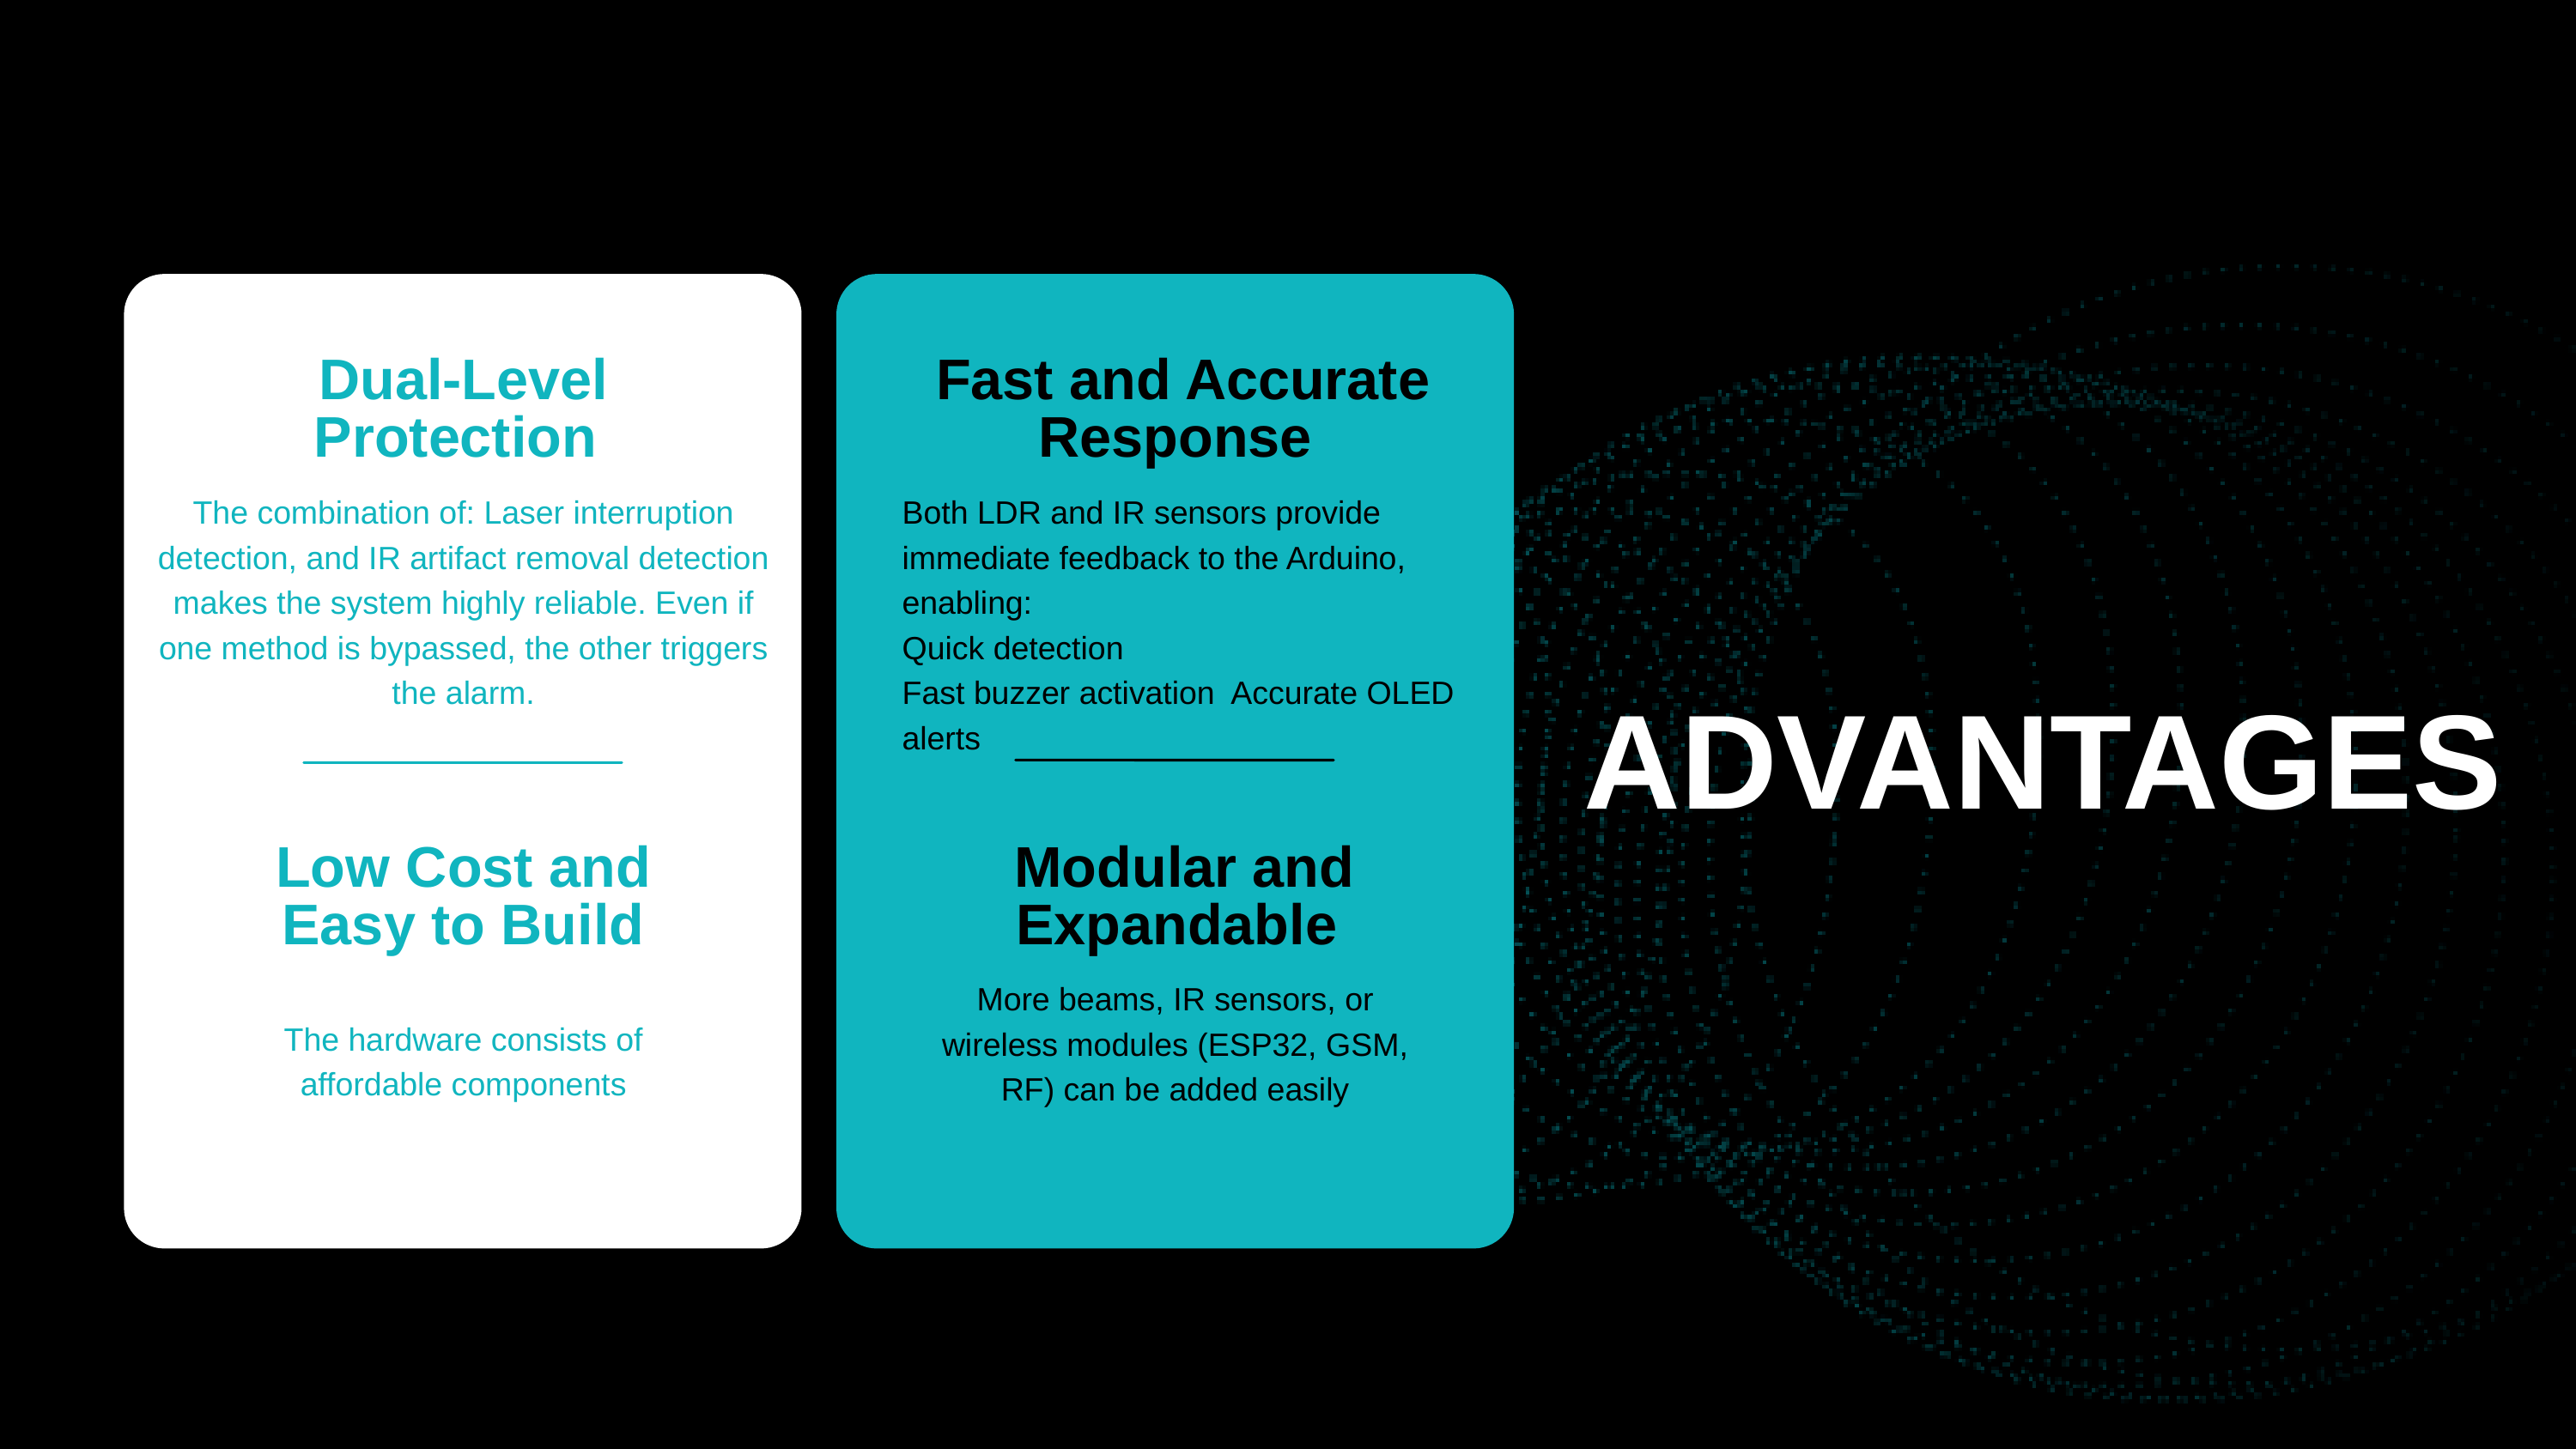

Dual-Level Protection
 Fast and Accurate Response
The combination of: Laser interruption detection, and IR artifact removal detection makes the system highly reliable. Even if one method is bypassed, the other triggers the alarm.
Both LDR and IR sensors provide immediate feedback to the Arduino, enabling:
Quick detection
Fast buzzer activation  Accurate OLED alerts
ADVANTAGES

Low Cost and Easy to Build
 Modular and Expandable
More beams, IR sensors, or wireless modules (ESP32, GSM, RF) can be added easily
The hardware consists of affordable components